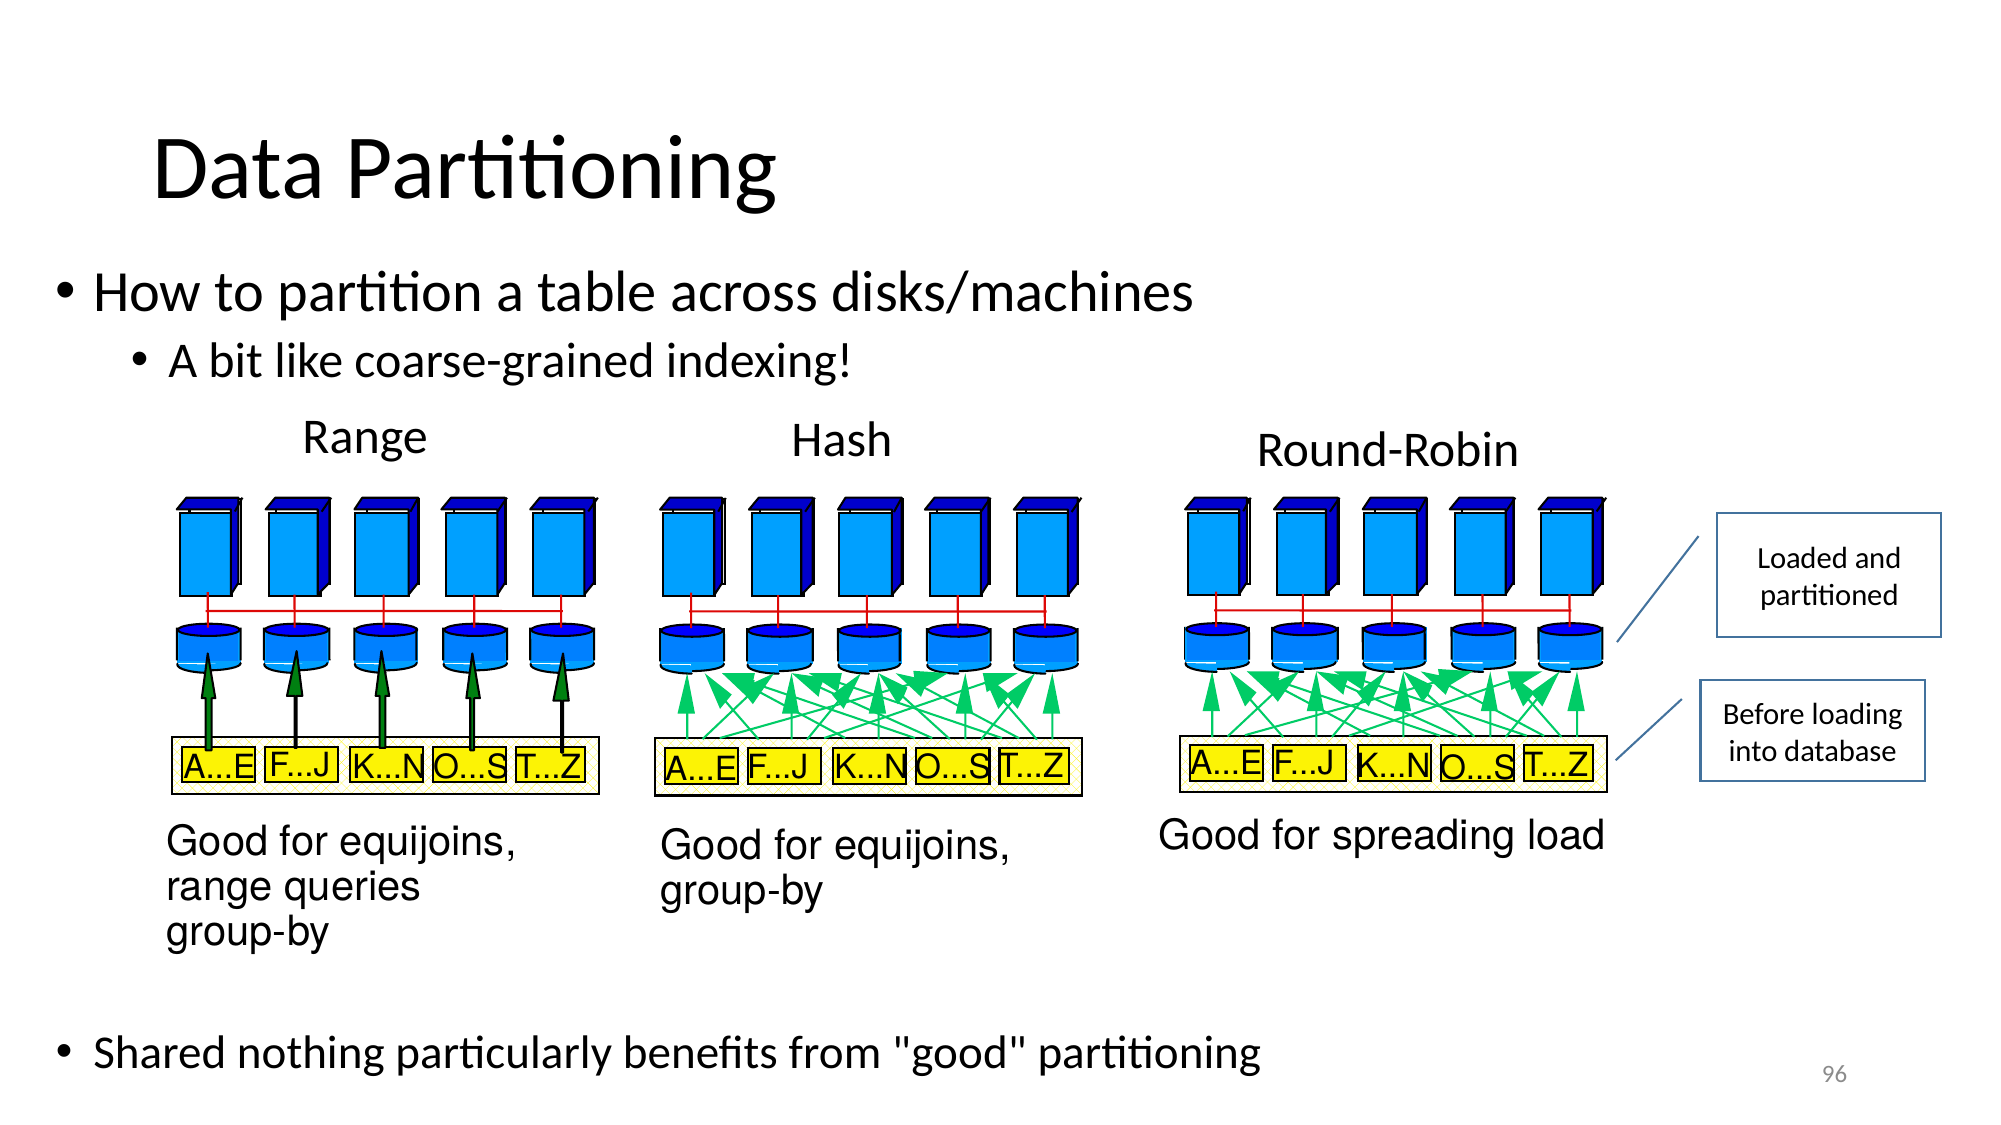

# Data Partitioning
How to partition a table across disks/machines
A bit like coarse-grained indexing!
Shared nothing particularly benefits from "good" partitioning
Range

F...J

K...N
O...S
T...Z
A...E

Good for equijoins,
range queries
group-by
Hash

T...Z
F...J
K...N
O...S

A...E

Good for equijoins,
group-by

Round-Robin

A...E
F...J
T...Z

K...N
O...S

Good for spreading load
Loaded and partitioned
Before loading into database
96